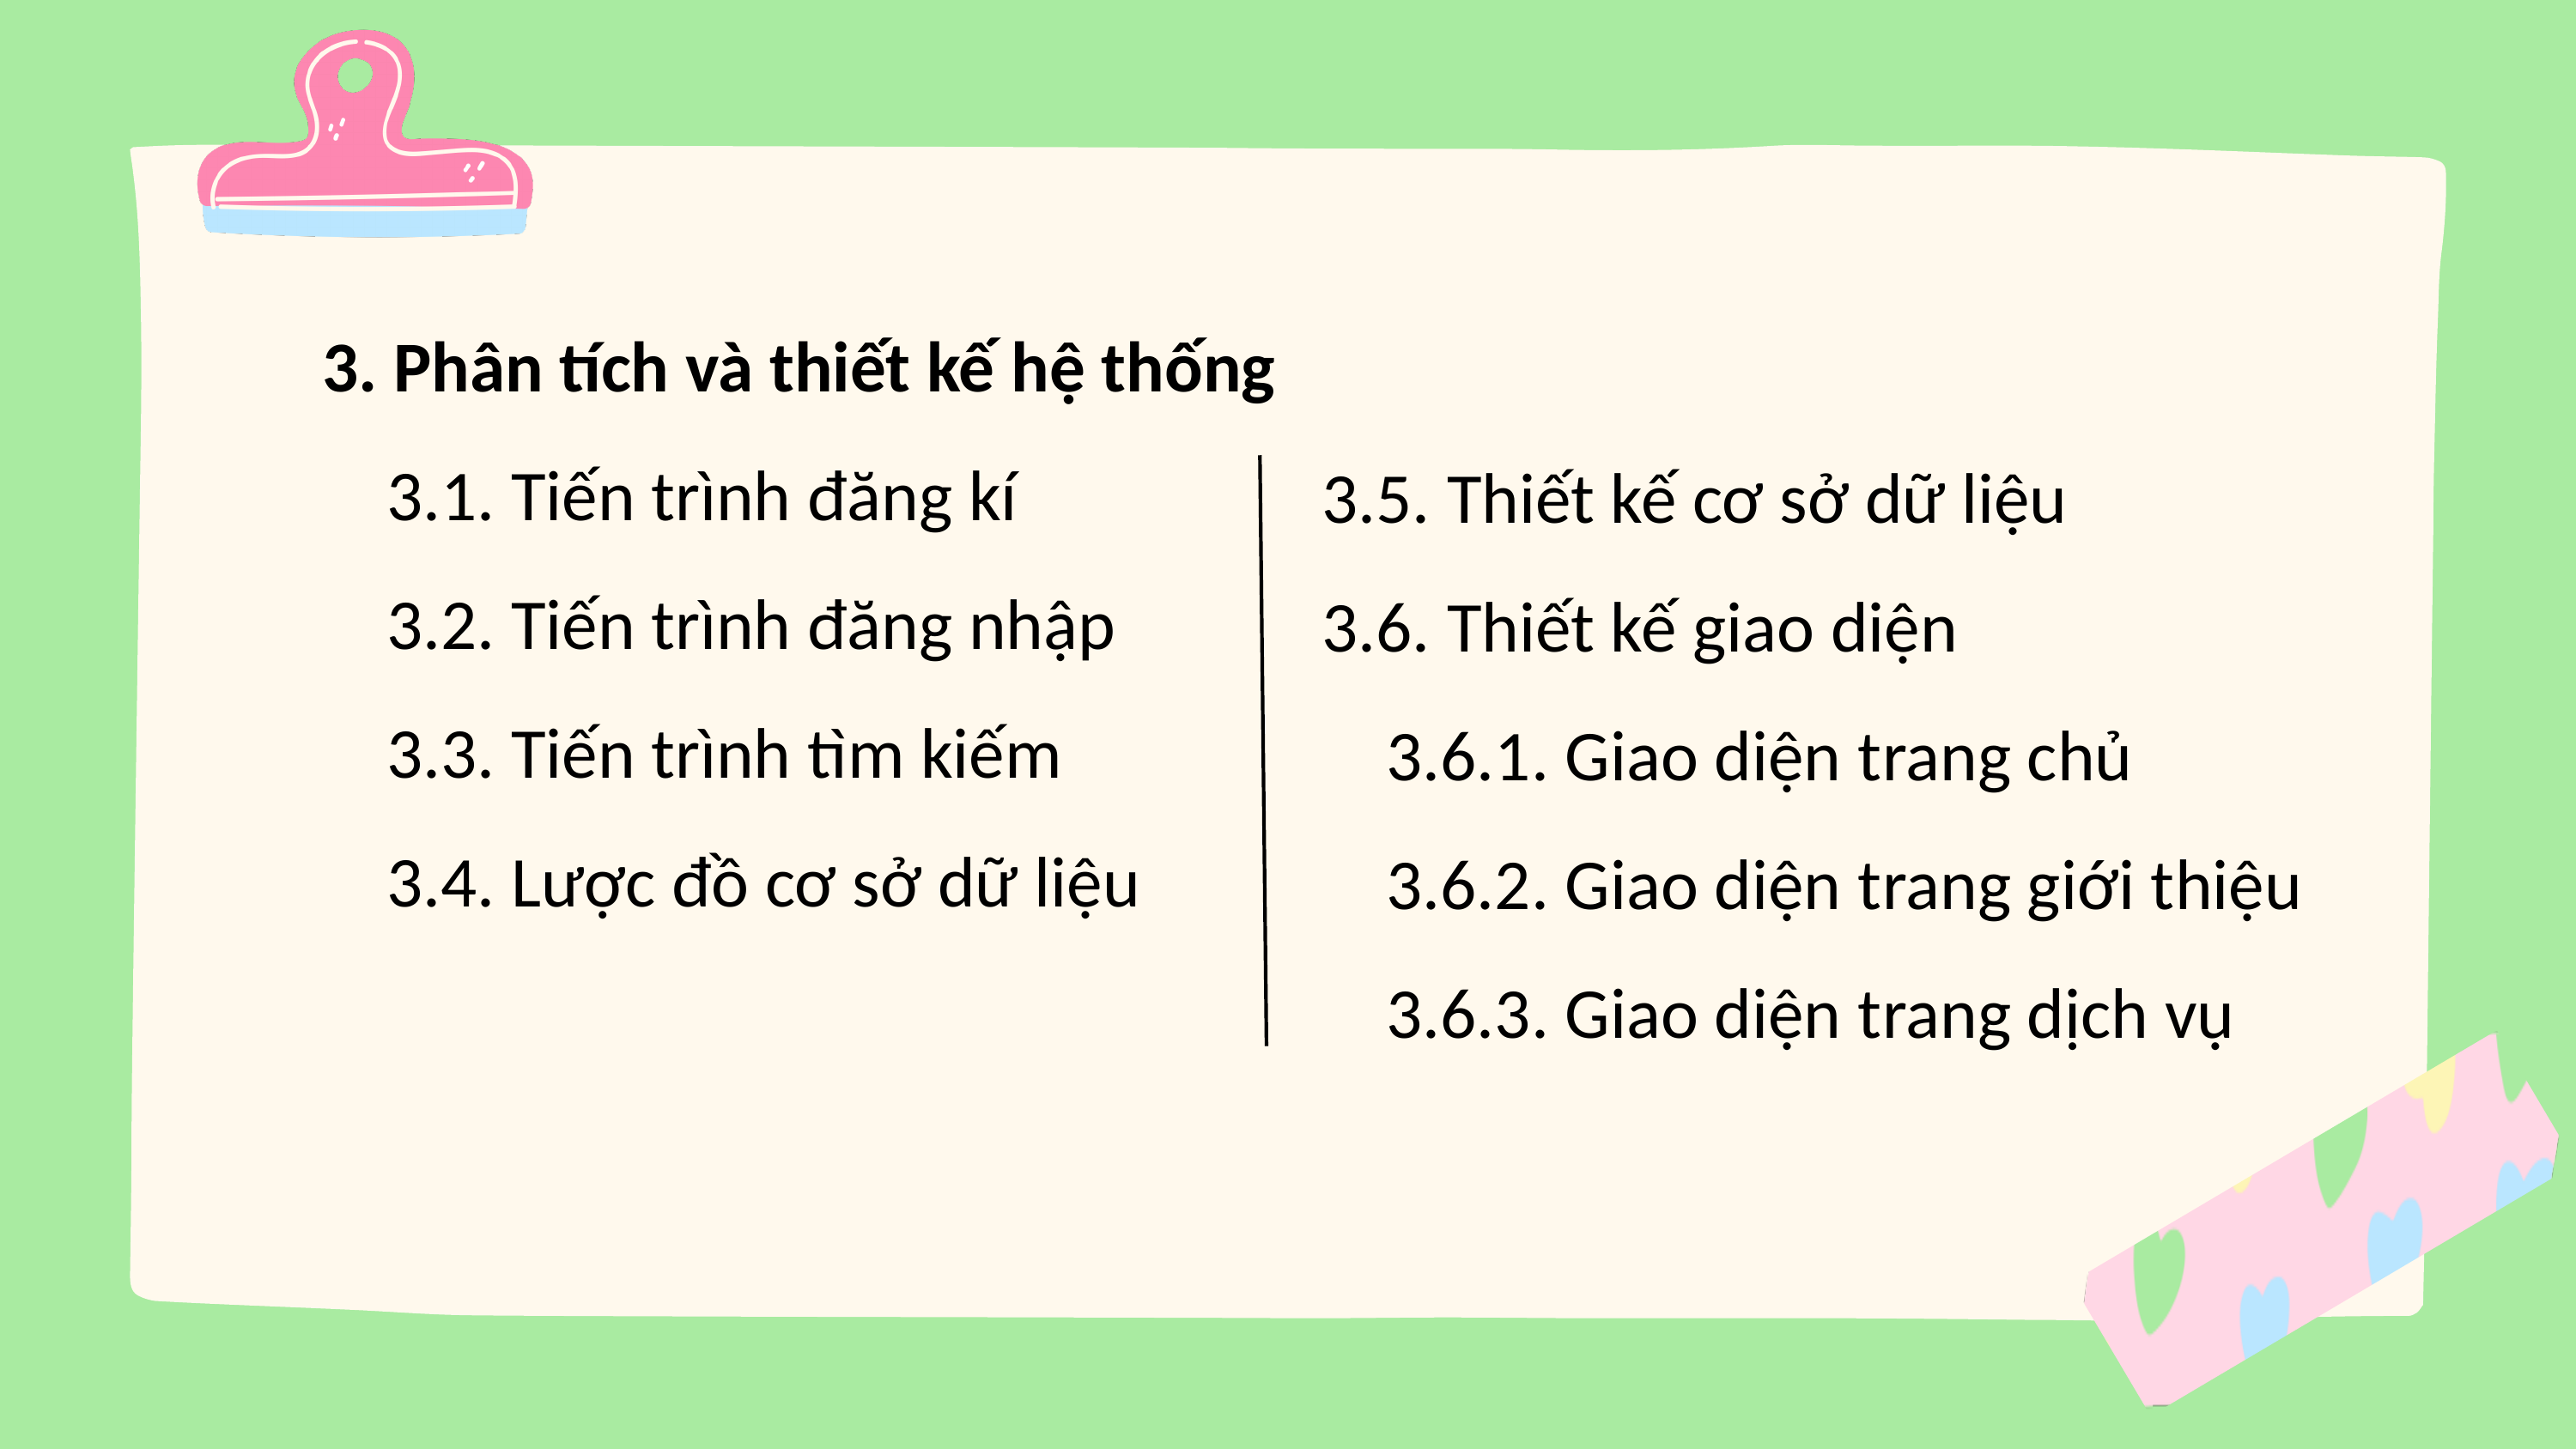

3. Phân tích và thiết kế hệ thống
3.1. Tiến trình đăng kí
3.2. Tiến trình đăng nhập
3.3. Tiến trình tìm kiếm
3.4. Lược đồ cơ sở dữ liệu
3.5. Thiết kế cơ sở dữ liệu
3.6. Thiết kế giao diện
3.6.1. Giao diện trang chủ
3.6.2. Giao diện trang giới thiệu
3.6.3. Giao diện trang dịch vụ